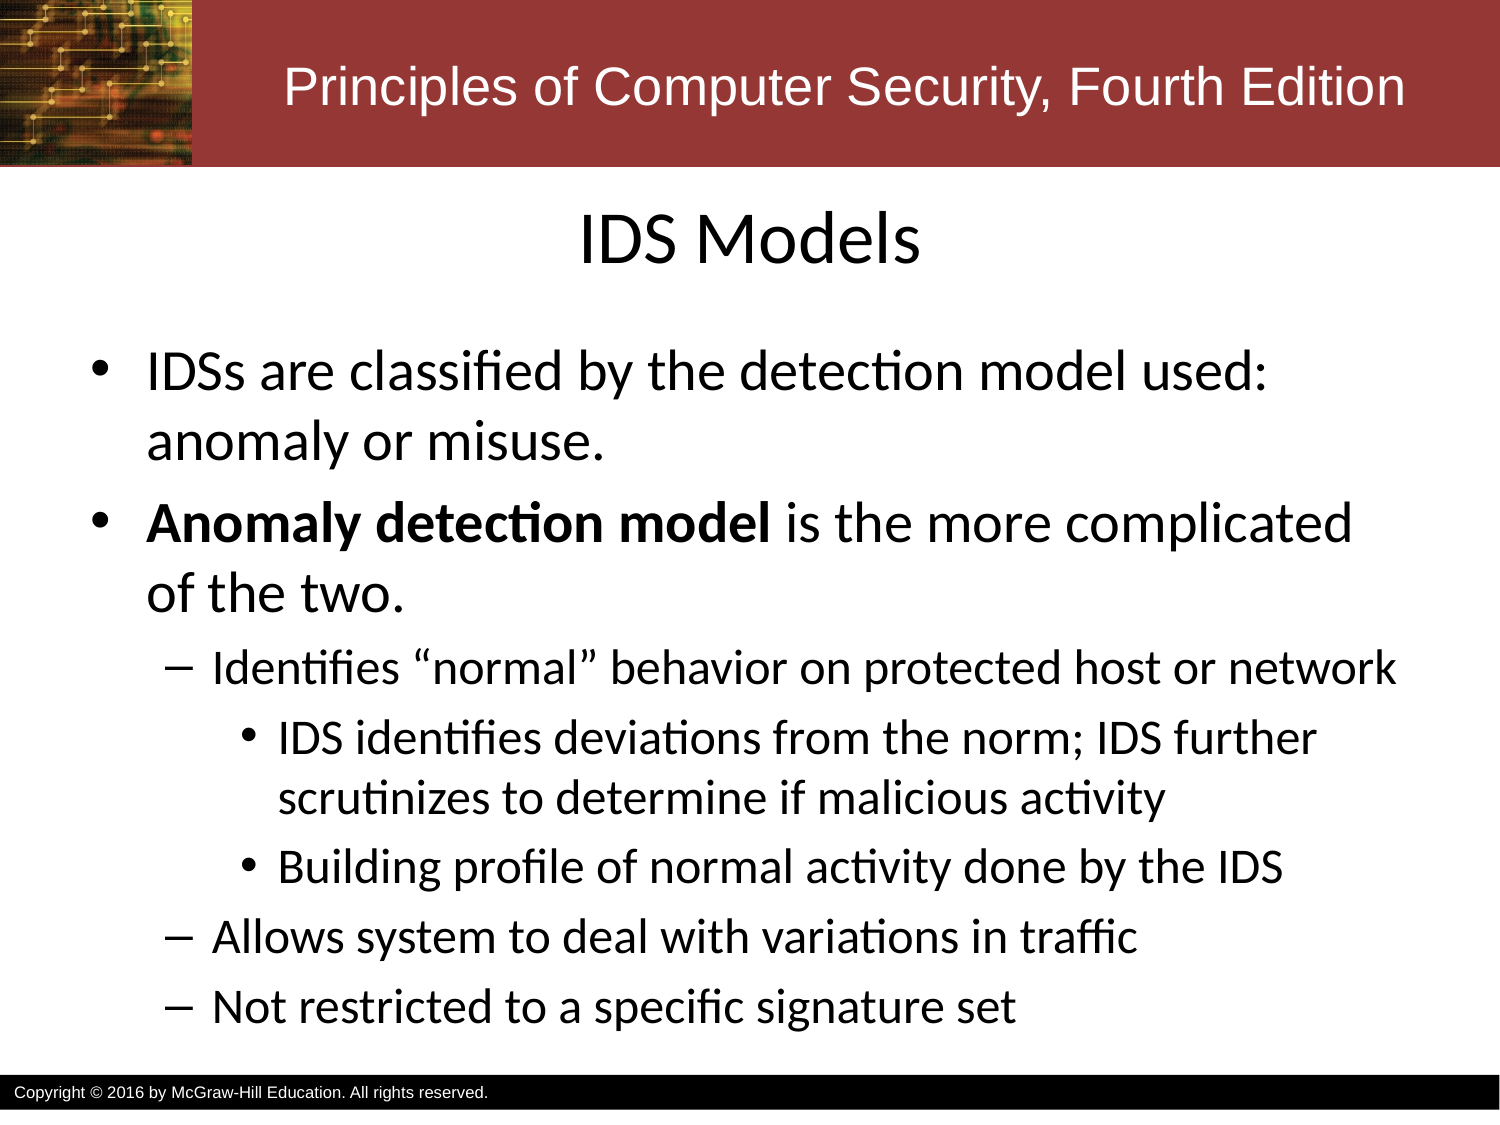

# IDS Models
IDSs are classified by the detection model used: anomaly or misuse.
Anomaly detection model is the more complicated of the two.
Identifies “normal” behavior on protected host or network
IDS identifies deviations from the norm; IDS further scrutinizes to determine if malicious activity
Building profile of normal activity done by the IDS
Allows system to deal with variations in traffic
Not restricted to a specific signature set